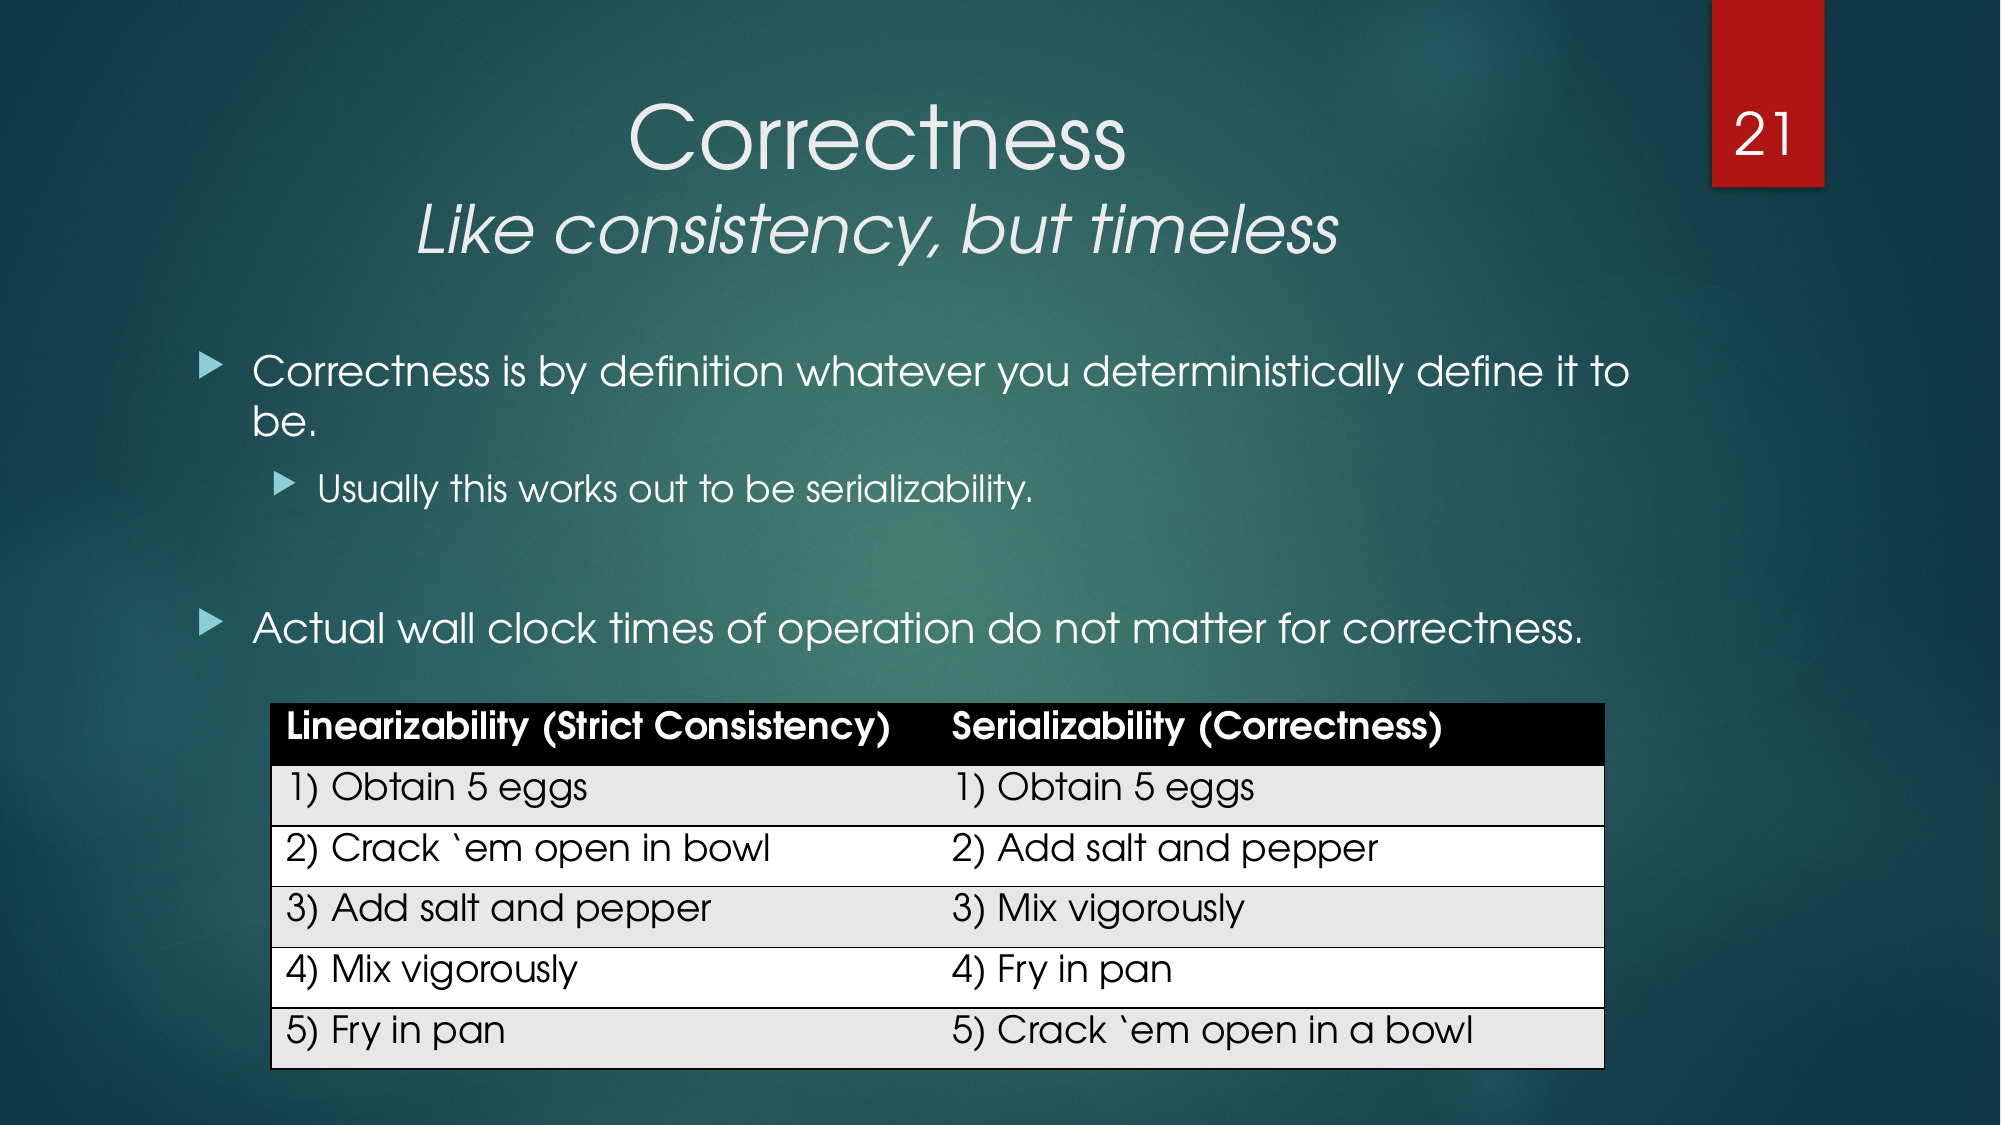

21
# Correctness Like consistency, but timeless
Correctness is by definition whatever you deterministically define it to be.
Usually this works out to be serializability.

Actual wall clock times of operation do not matter for correctness.

| Linearizability (Strict Consistency) | Serializability (Correctness) |
| --- | --- |
| 1) Obtain 5 eggs | 1) Obtain 5 eggs |
| 2) Crack ‘em open in bowl | 2) Add salt and pepper |
| 3) Add salt and pepper | 3) Mix vigorously |
| 4) Mix vigorously | 4) Fry in pan |
| 5) Fry in pan | 5) Crack ‘em open in a bowl |